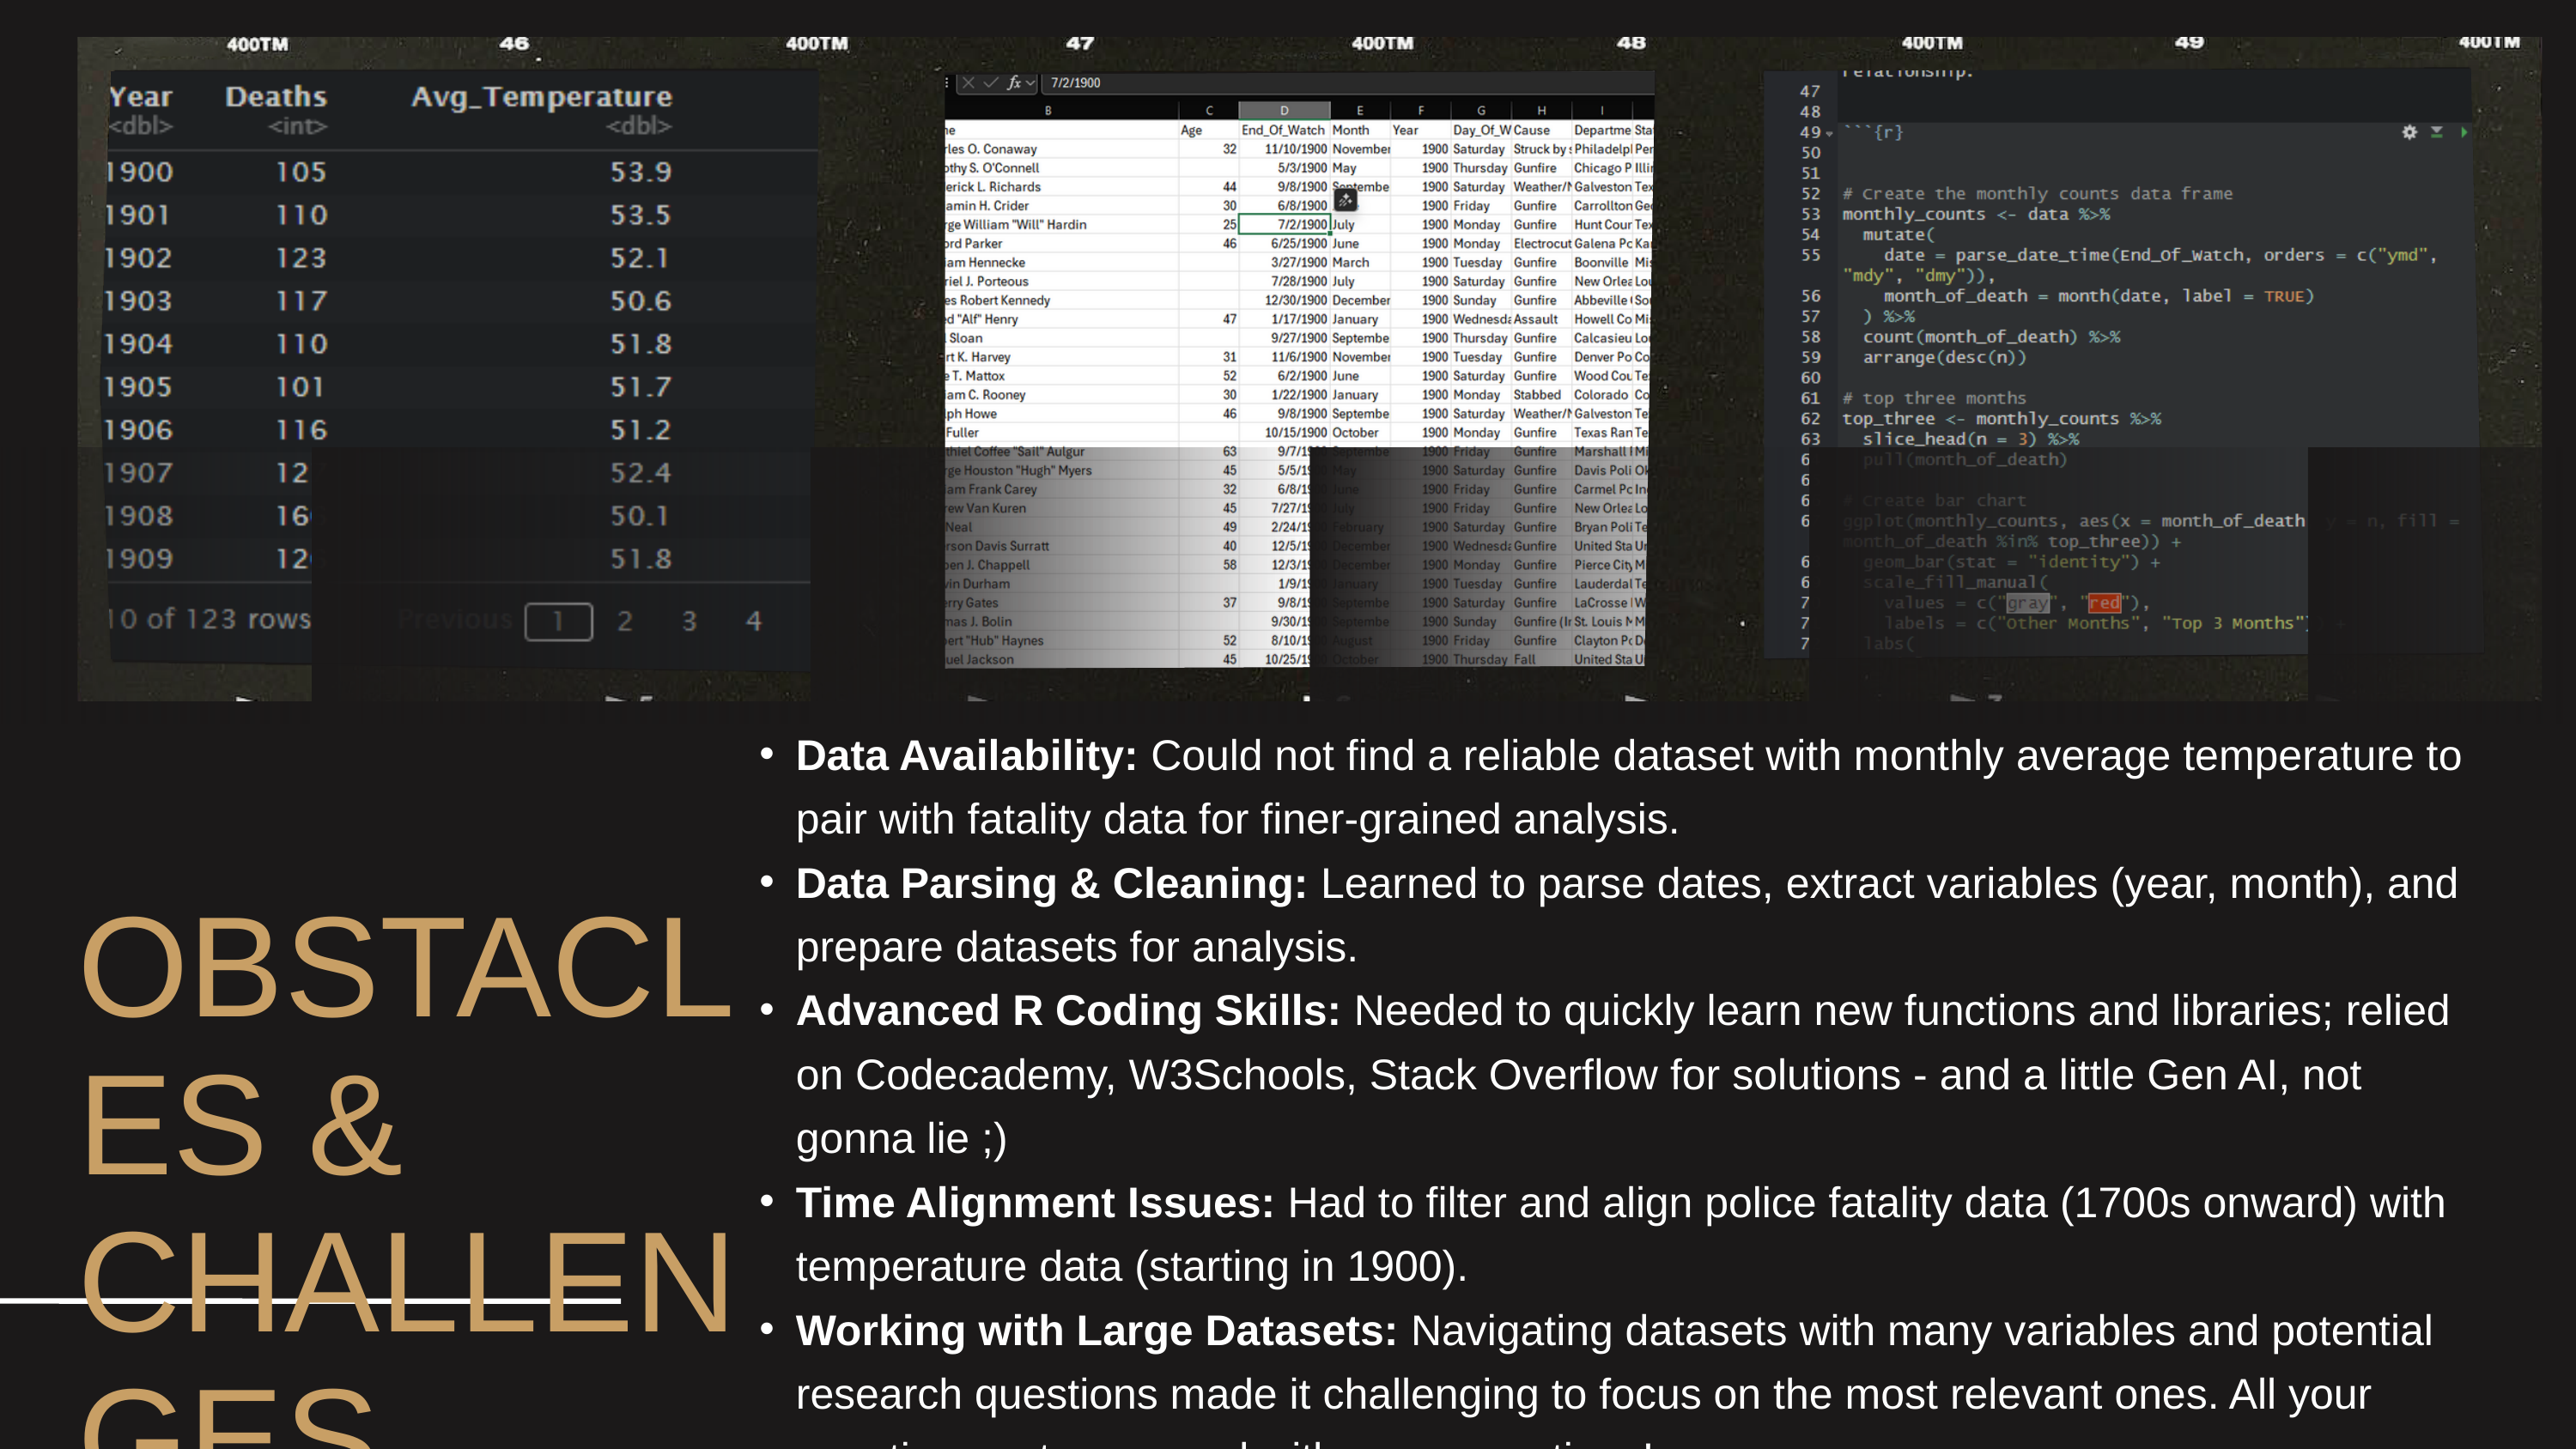

Data Availability: Could not find a reliable dataset with monthly average temperature to pair with fatality data for finer-grained analysis.
Data Parsing & Cleaning: Learned to parse dates, extract variables (year, month), and prepare datasets for analysis.
Advanced R Coding Skills: Needed to quickly learn new functions and libraries; relied on Codecademy, W3Schools, Stack Overflow for solutions - and a little Gen AI, not gonna lie ;)
Time Alignment Issues: Had to filter and align police fatality data (1700s onward) with temperature data (starting in 1900).
Working with Large Datasets: Navigating datasets with many variables and potential research questions made it challenging to focus on the most relevant ones. All your questions get answered with more questions!
OBSTACLES & CHALLENGES